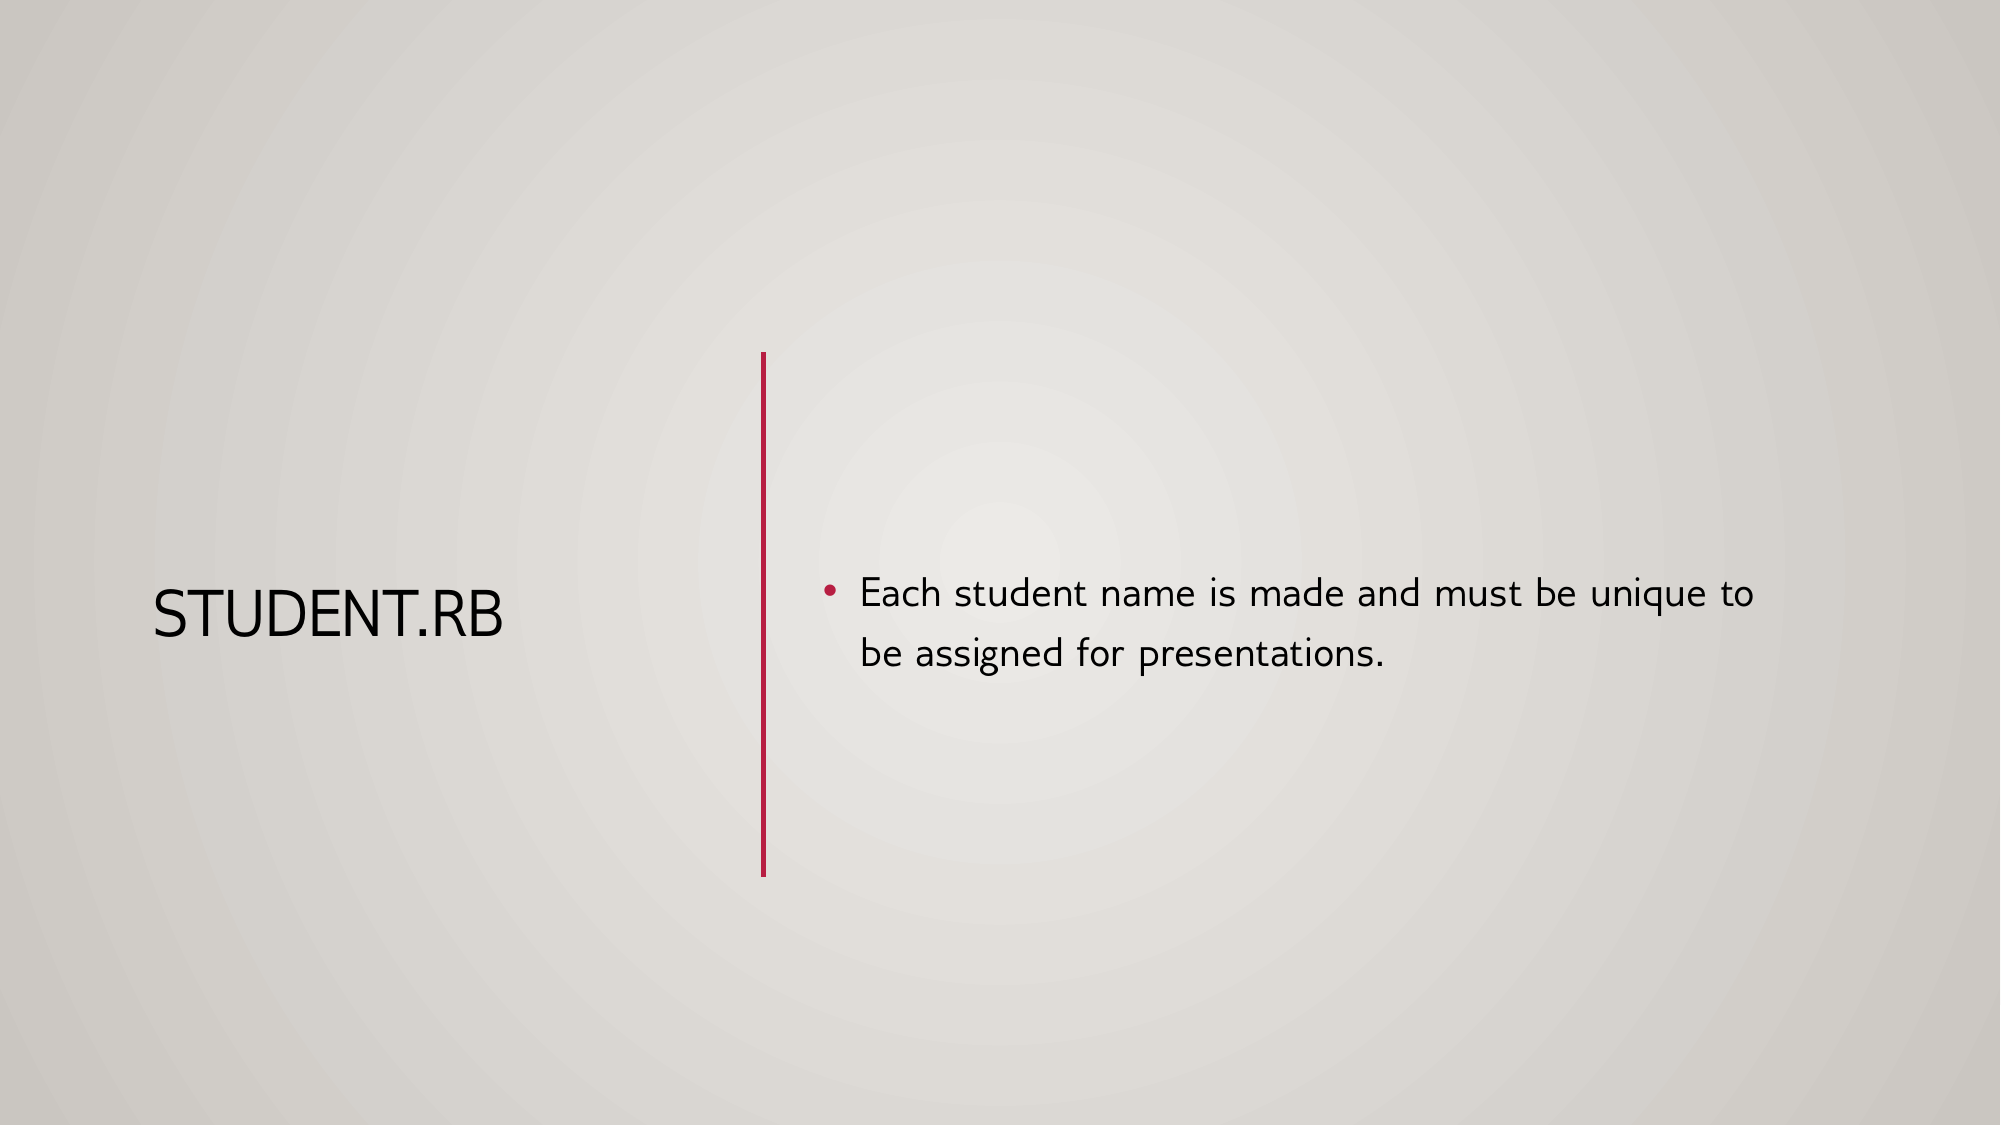

# Student.rb
Each student name is made and must be unique to be assigned for presentations.